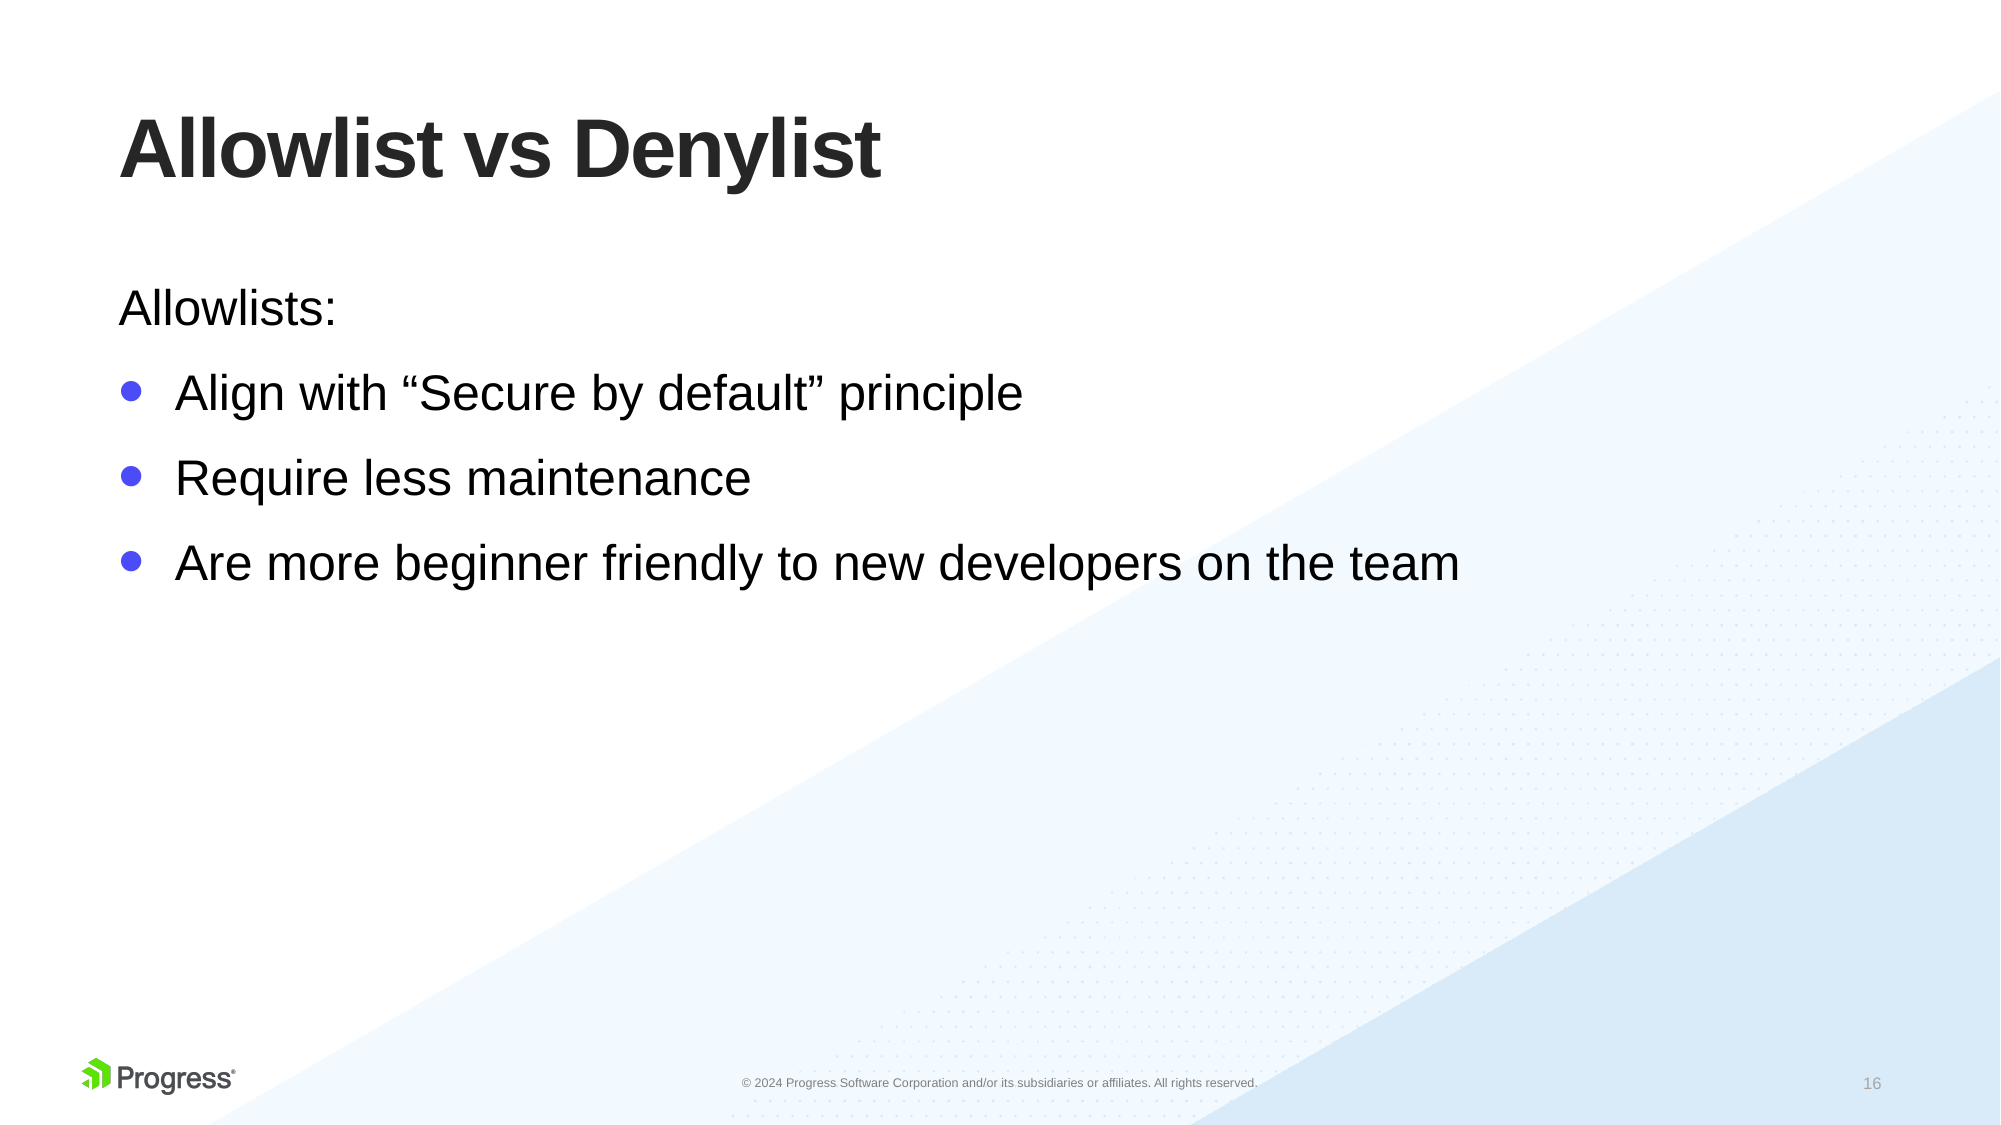

# Allowlist vs Denylist
Allowlists:
Align with “Secure by default” principle
Require less maintenance
Are more beginner friendly to new developers on the team